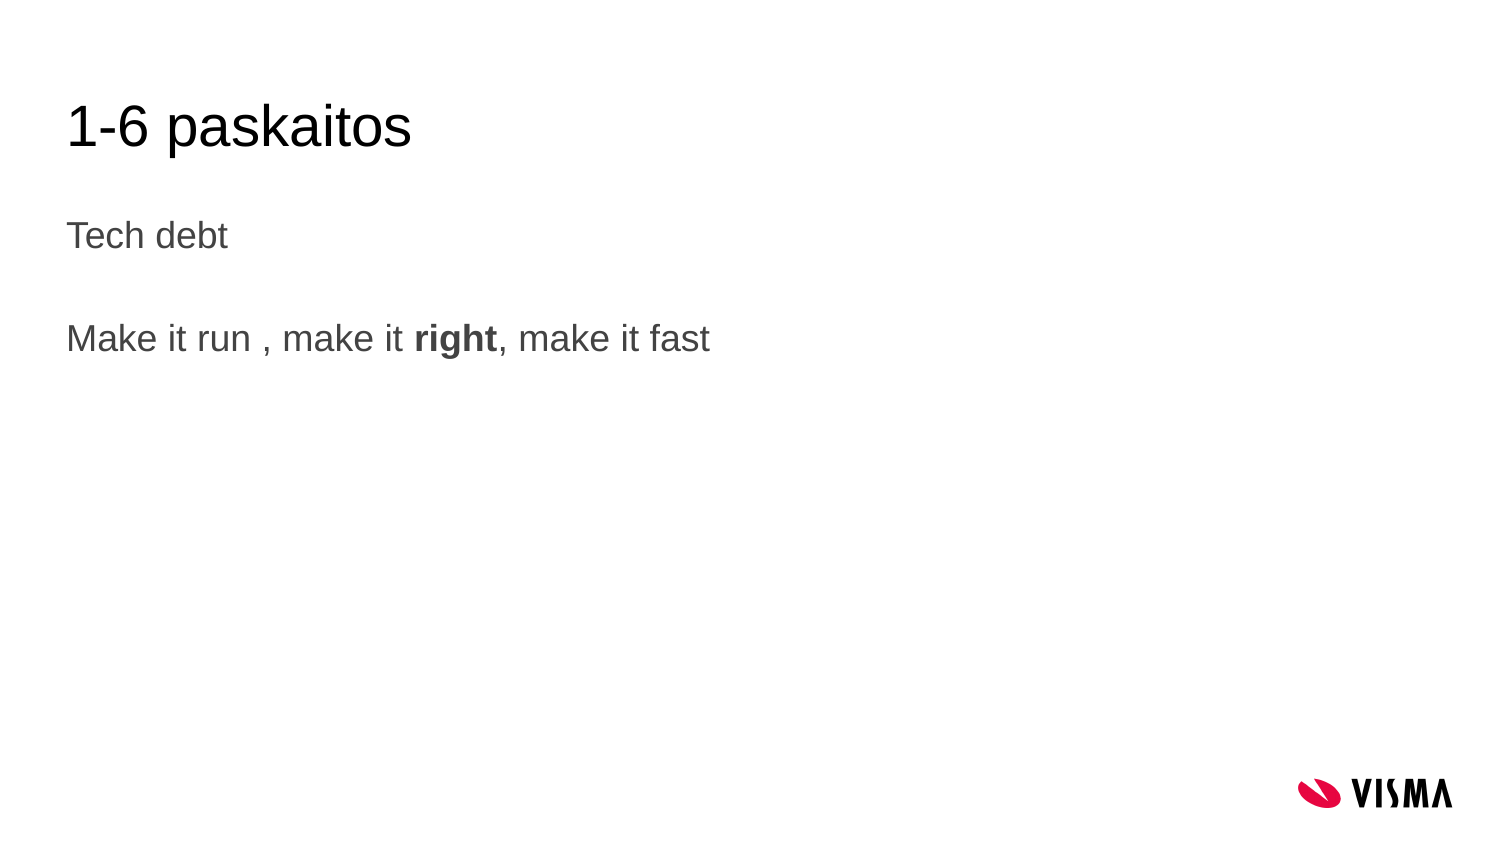

# 1-6 paskaitos
Tech debt

Make it run , make it right, make it fast